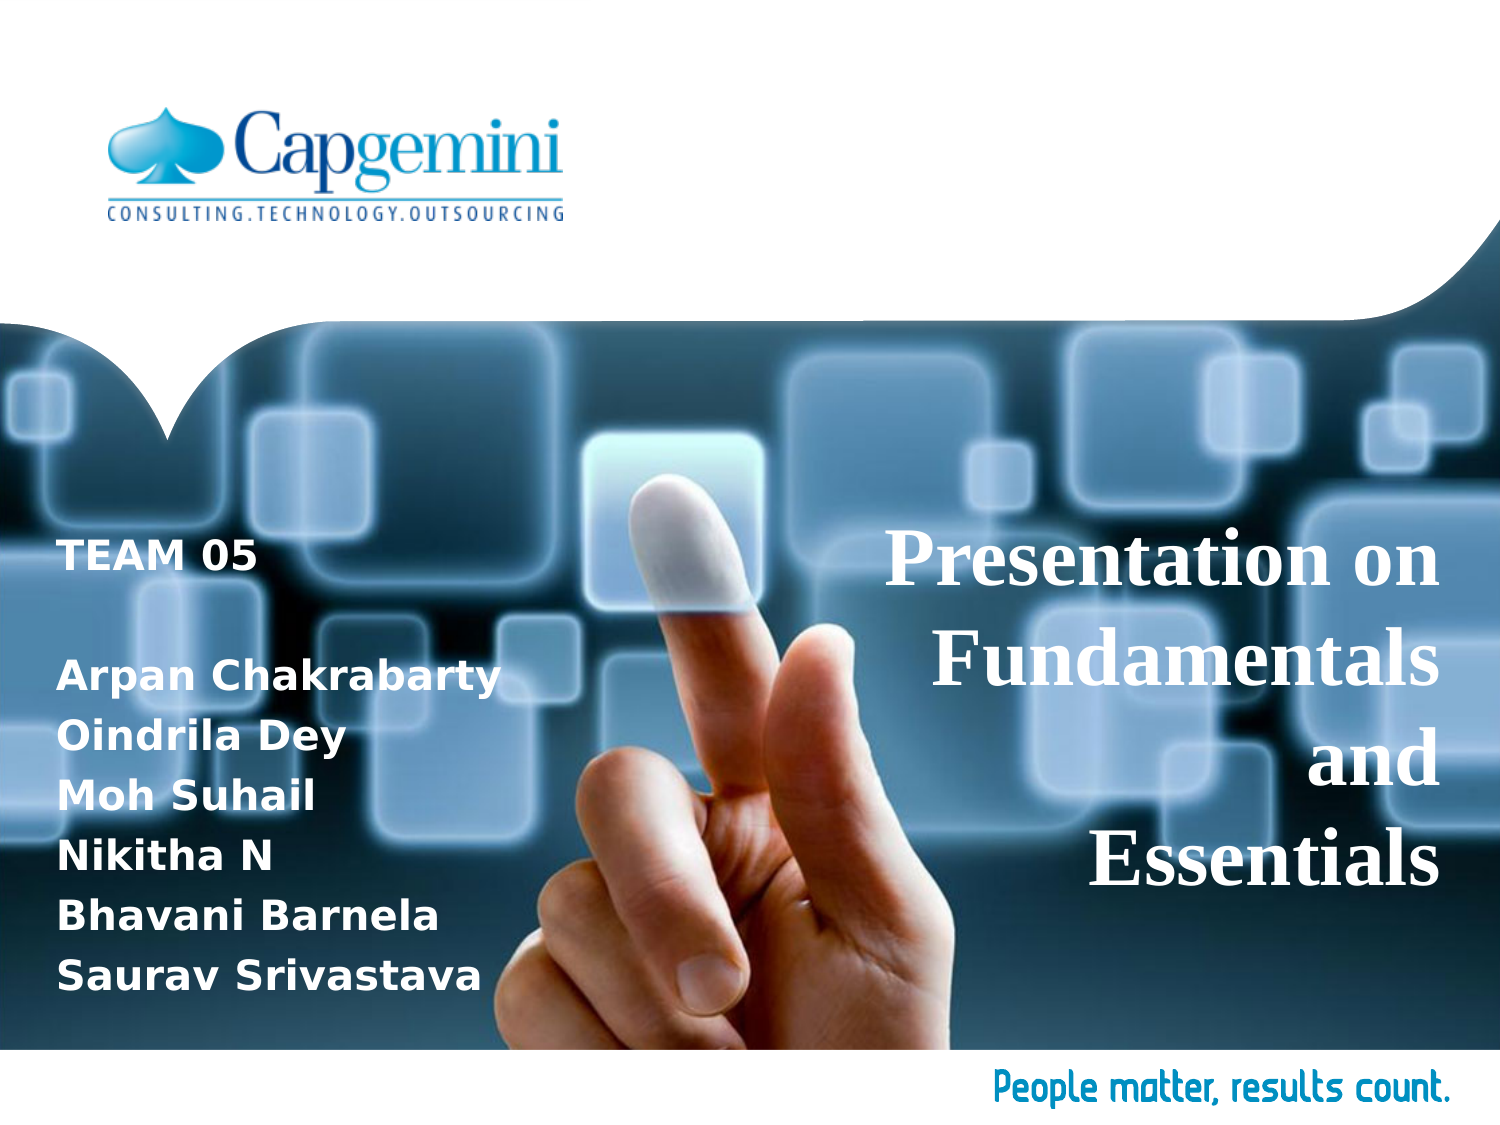

# Presentation on Fundamentals and Essentials
TEAM 05

Arpan Chakrabarty
Oindrila Dey
Moh Suhail
Nikitha N
Bhavani Barnela
Saurav Srivastava